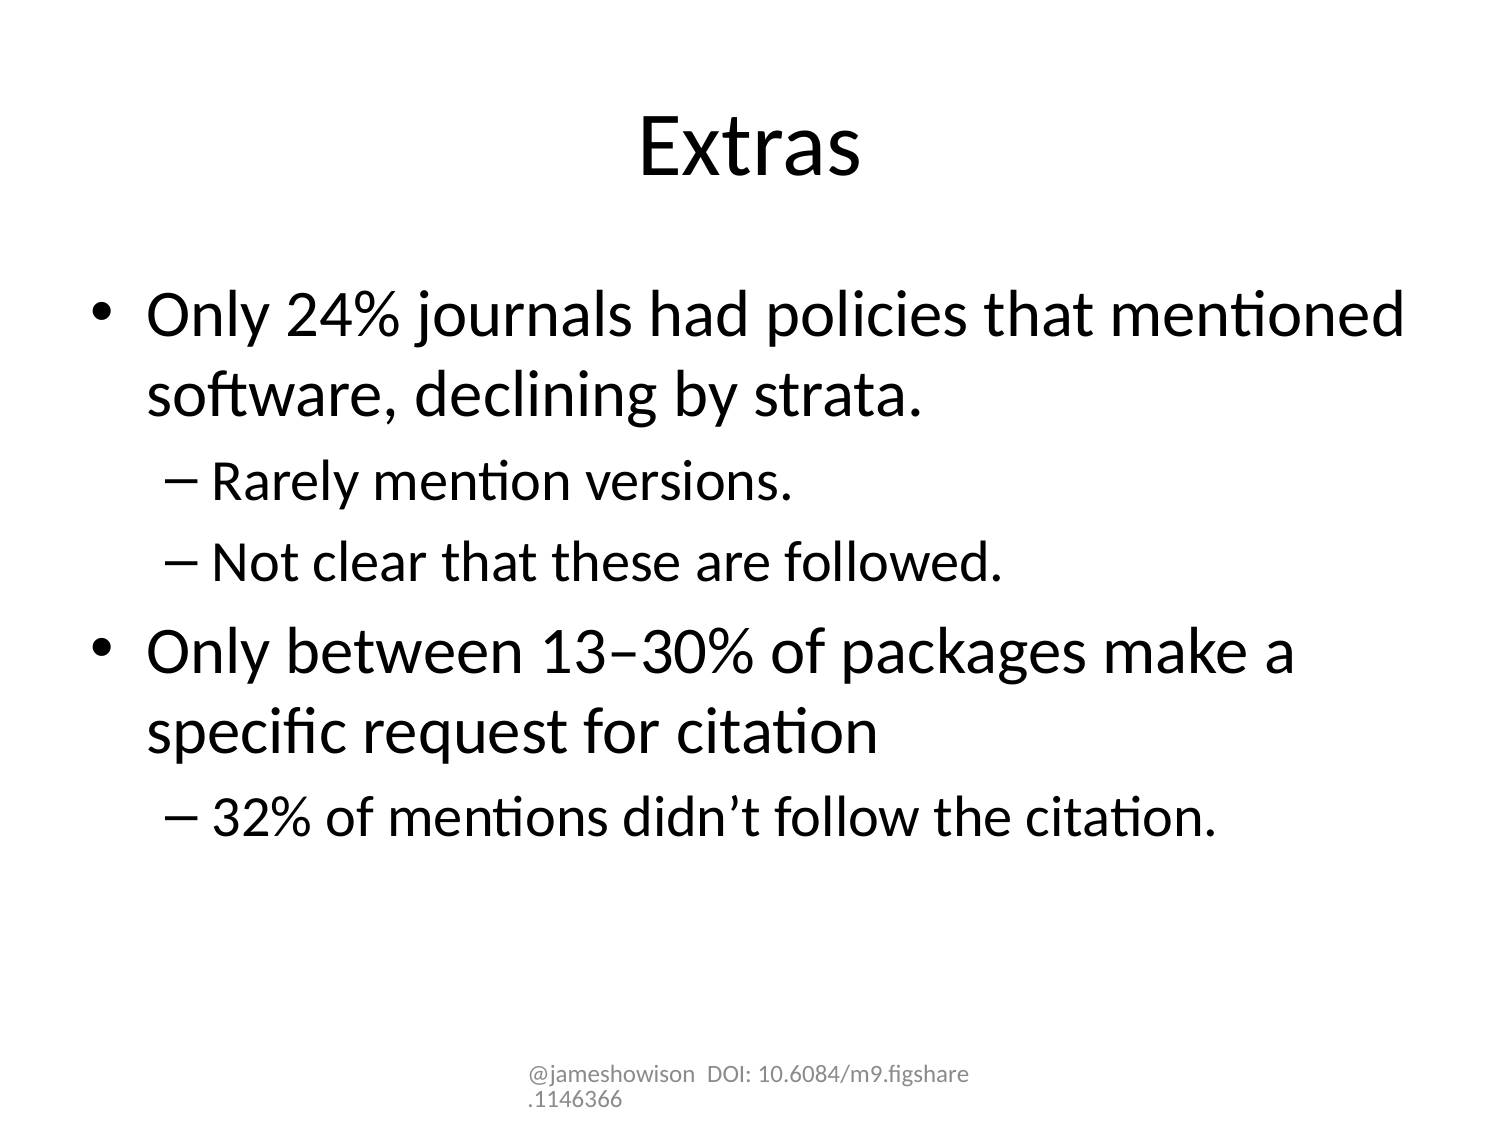

# Extras
Only 24% journals had policies that mentioned software, declining by strata.
Rarely mention versions.
Not clear that these are followed.
Only between 13–30% of packages make a specific request for citation
32% of mentions didn’t follow the citation.
@jameshowison  DOI: 10.6084/m9.figshare.1146366